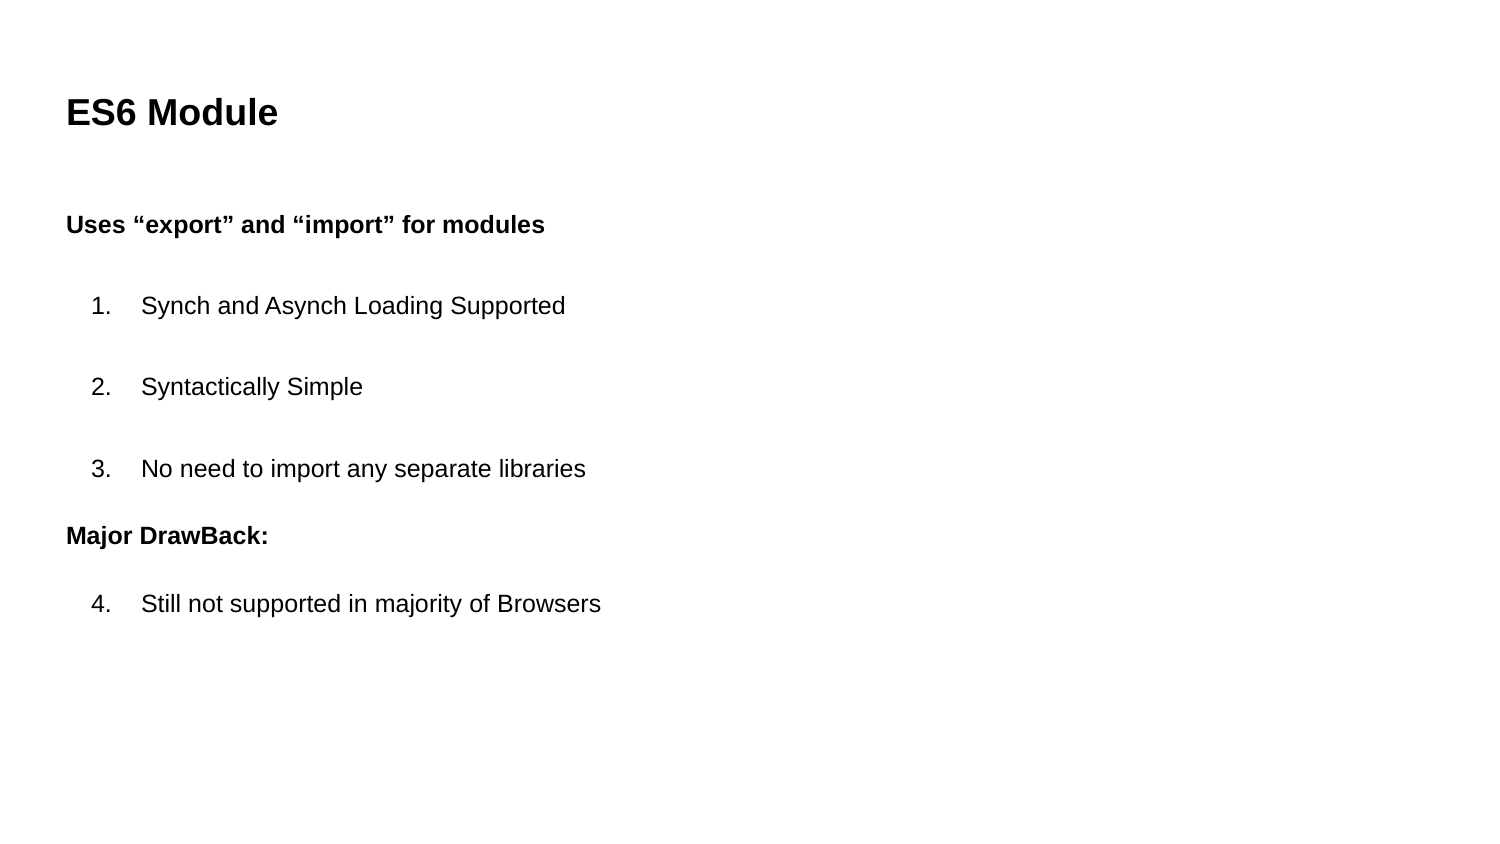

# ES6 Module
Uses “export” and “import” for modules
Synch and Asynch Loading Supported
Syntactically Simple
No need to import any separate libraries
Major DrawBack:
Still not supported in majority of Browsers